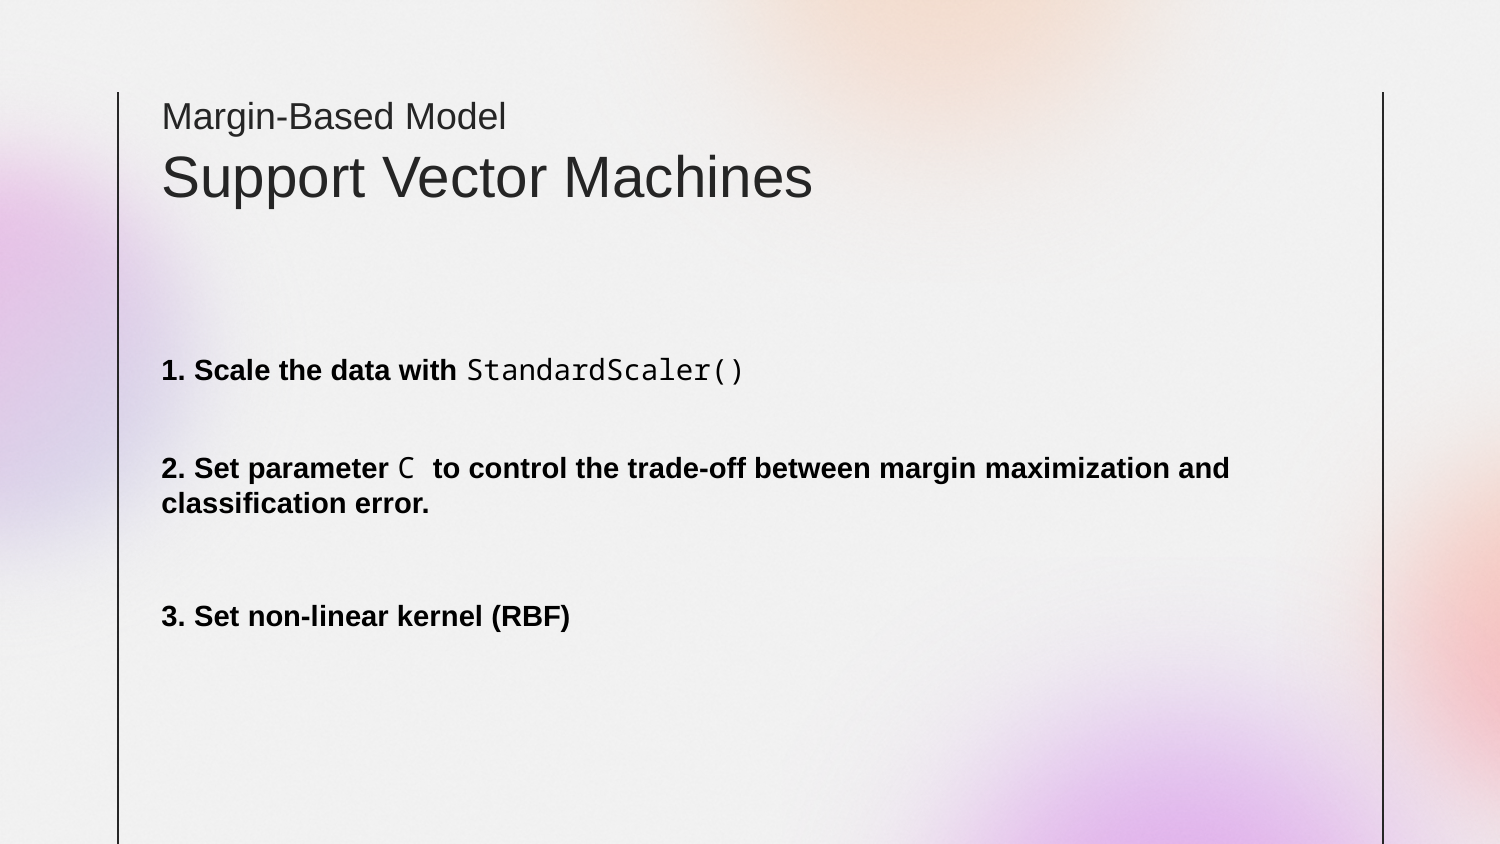

# Margin-Based Model
Support Vector Machines
1. Scale the data with StandardScaler()

2. Set parameter C to control the trade-off between margin maximization and classification error.

3. Set non-linear kernel (RBF)